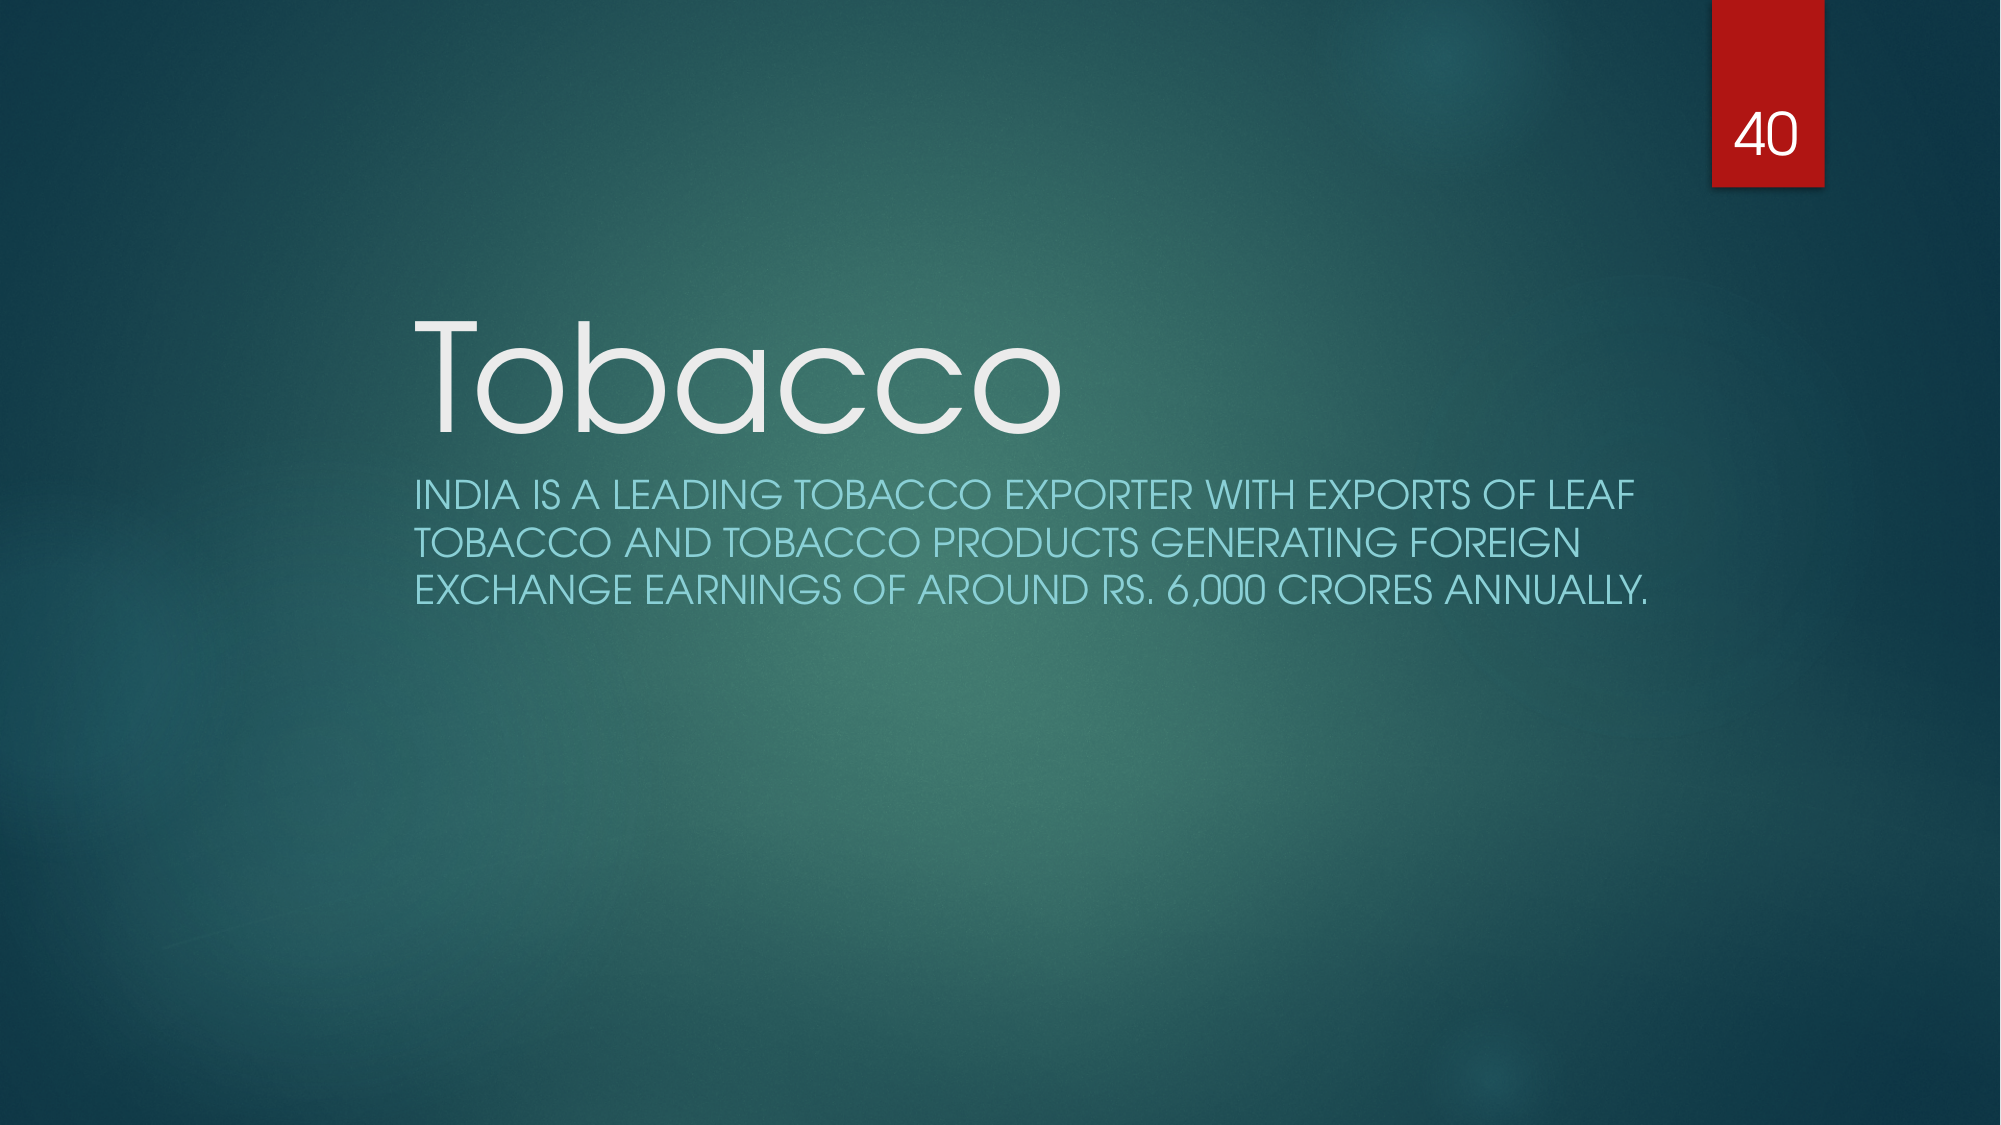

40
# Tobacco
India is a leading tobacco exporter with exports of leaf tobacco and tobacco products generating foreign exchange earnings of around Rs. 6,000 crores annually.